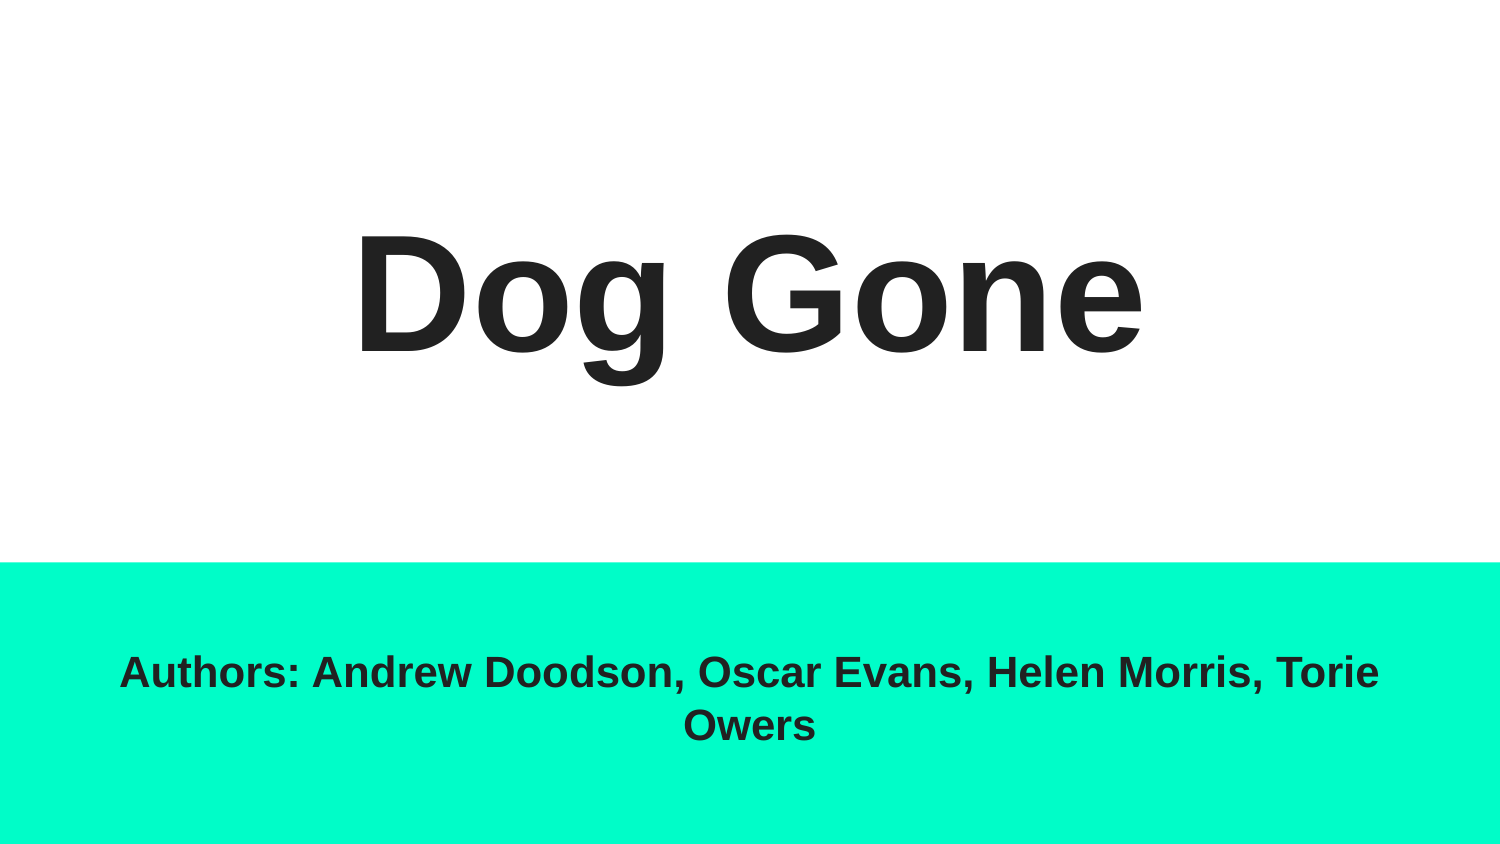

# Dog Gone
Authors: Andrew Doodson, Oscar Evans, Helen Morris, Torie Owers